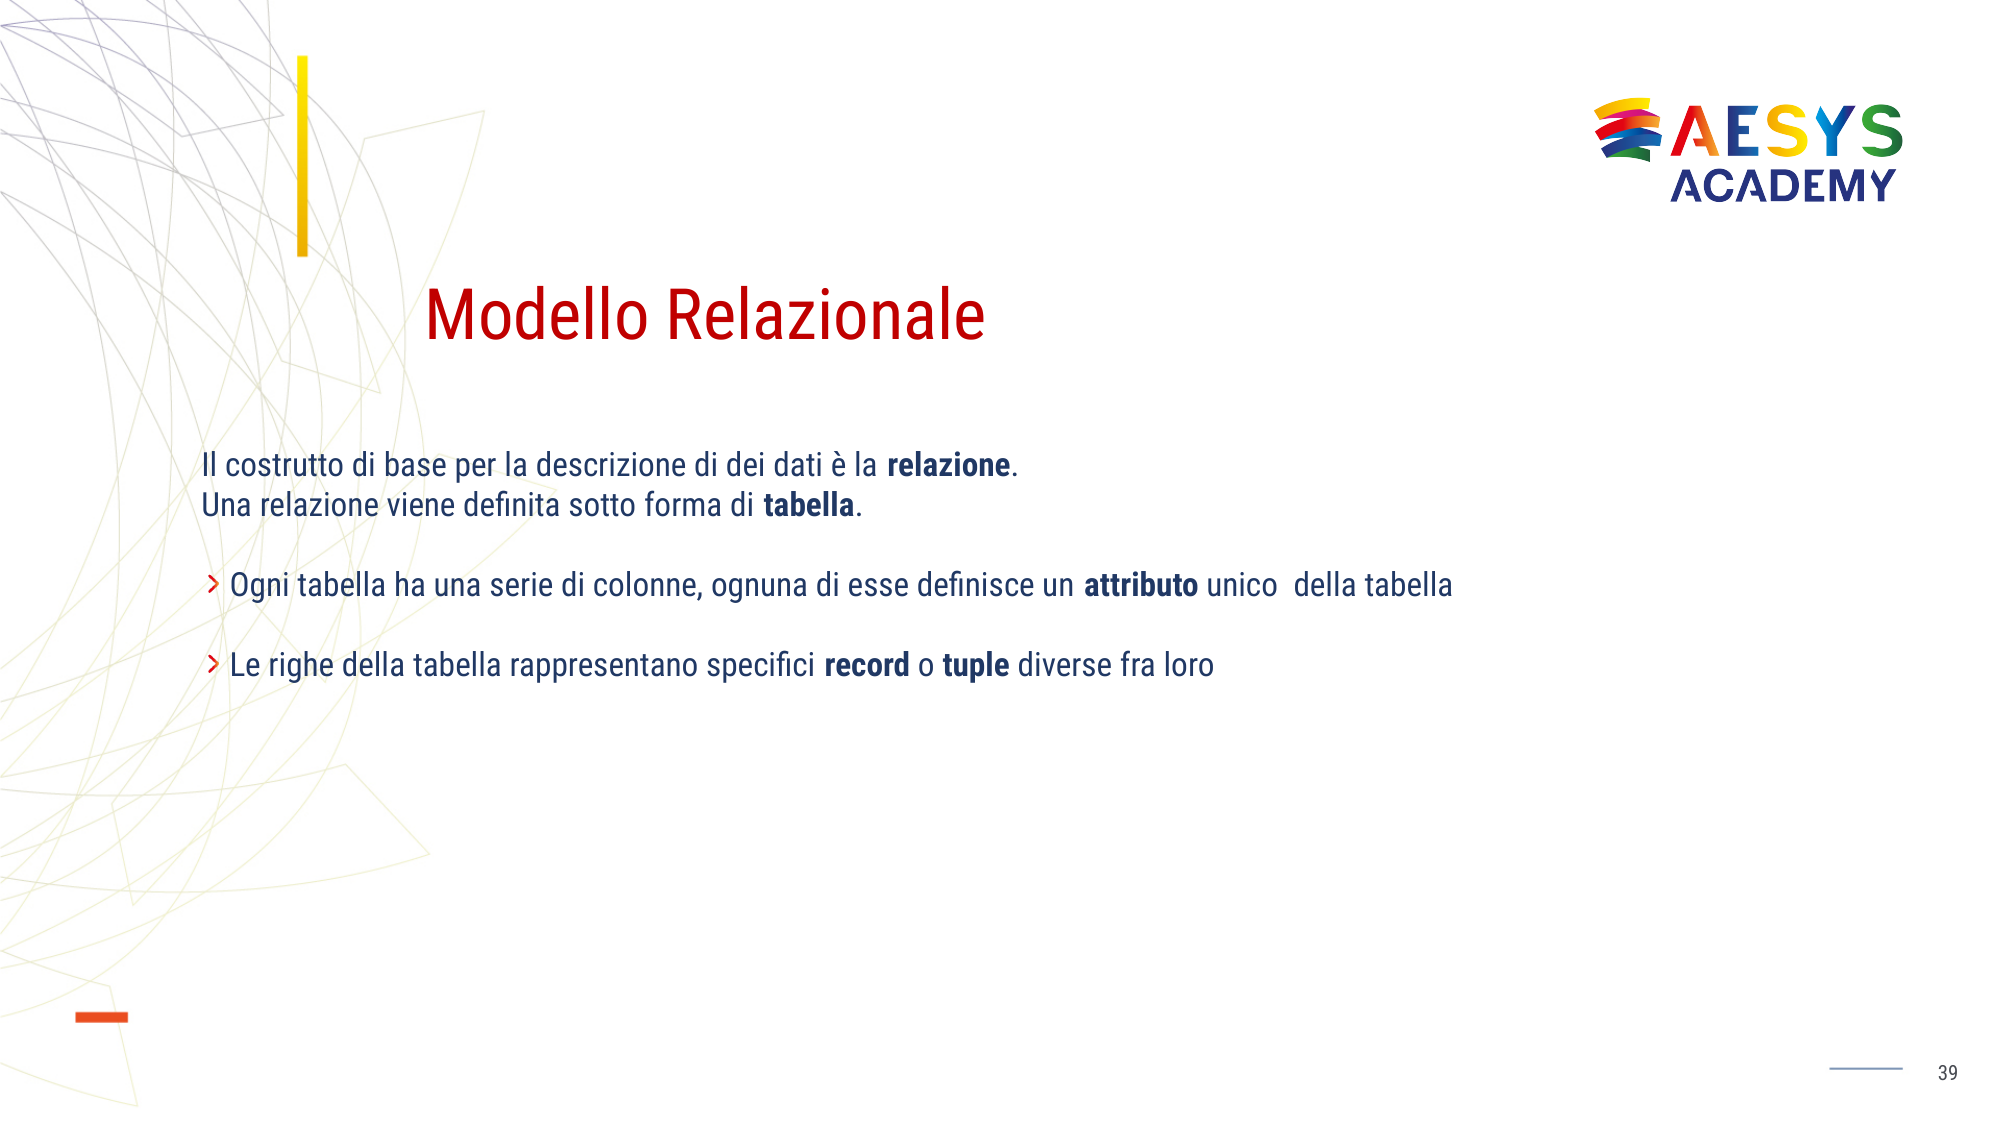

# Modello Relazionale
Il costrutto di base per la descrizione di dei dati è la relazione.
Una relazione viene definita sotto forma di tabella.

Ogni tabella ha una serie di colonne, ognuna di esse definisce un attributo unico  della tabella

Le righe della tabella rappresentano specifici record o tuple diverse fra loro

39